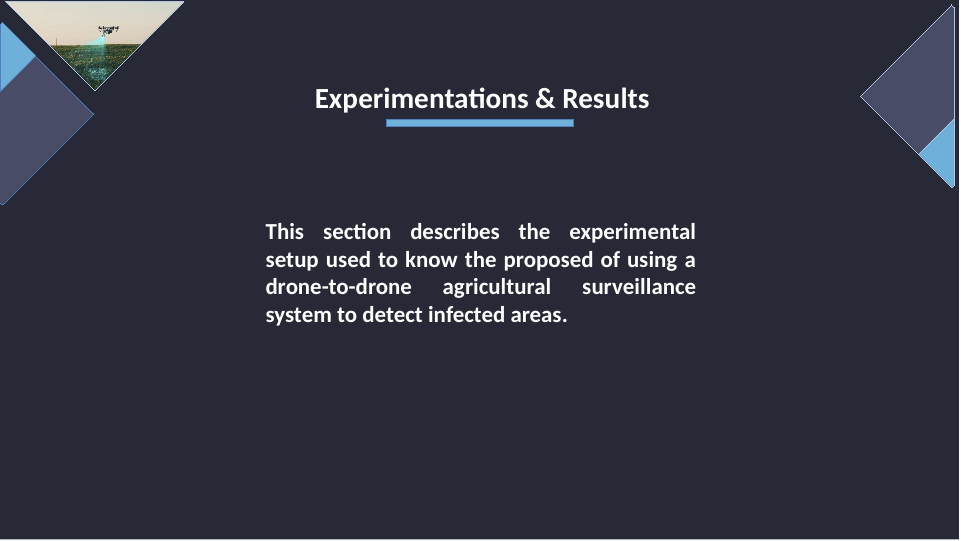

# Experimentations & Results

This section describes the experimental setup used to know the proposed of using a drone-to-drone agricultural surveillance system to detect infected areas.